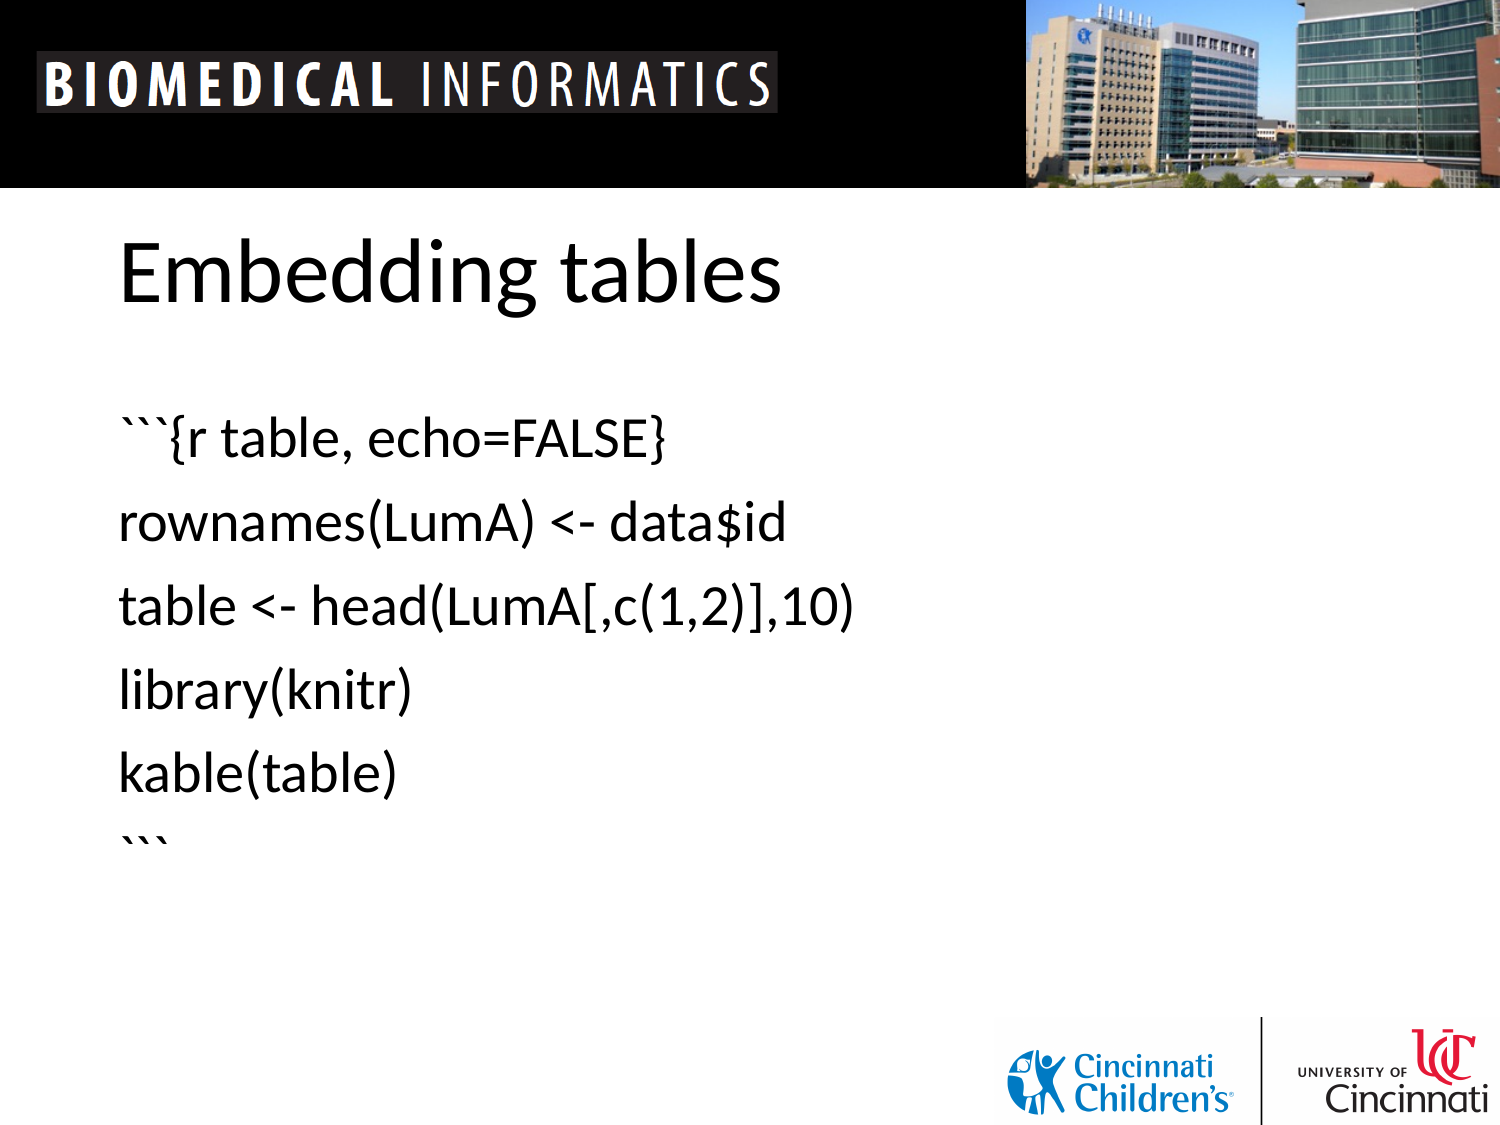

# Embedding tables
```{r table, echo=FALSE}
rownames(LumA) <- data$id
table <- head(LumA[,c(1,2)],10)
library(knitr)
kable(table)
```